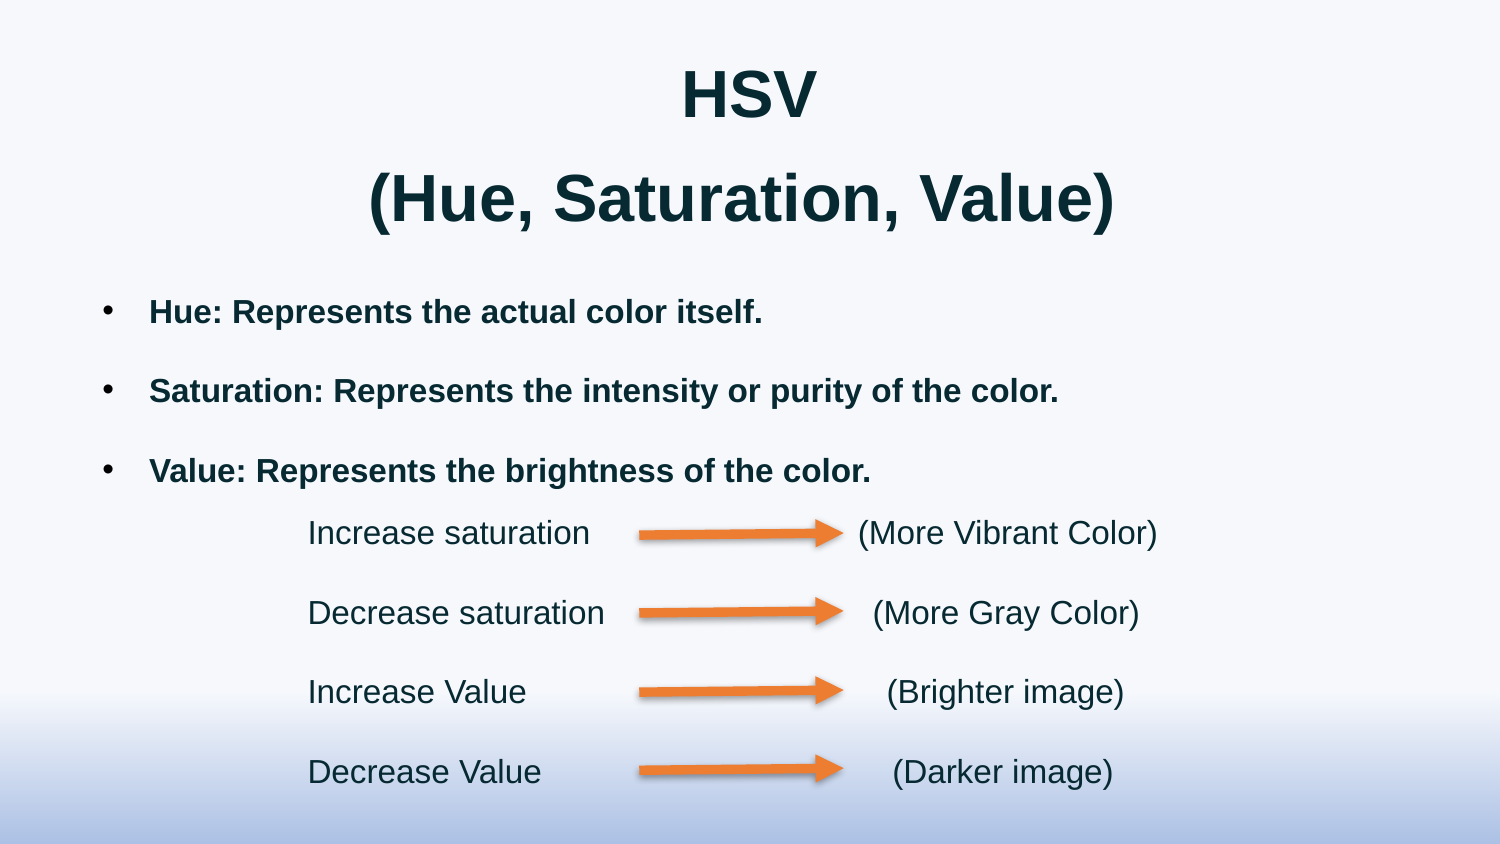

HSV
# (Hue, Saturation, Value)
Hue: Represents the actual color itself.

Saturation: Represents the intensity or purity of the color.

Value: Represents the brightness of the color.
Increase saturation                             (More Vibrant Color)

Decrease saturation                             (More Gray Color)

Increase Value                                       (Brighter image)

Decrease Value                                      (Darker image)